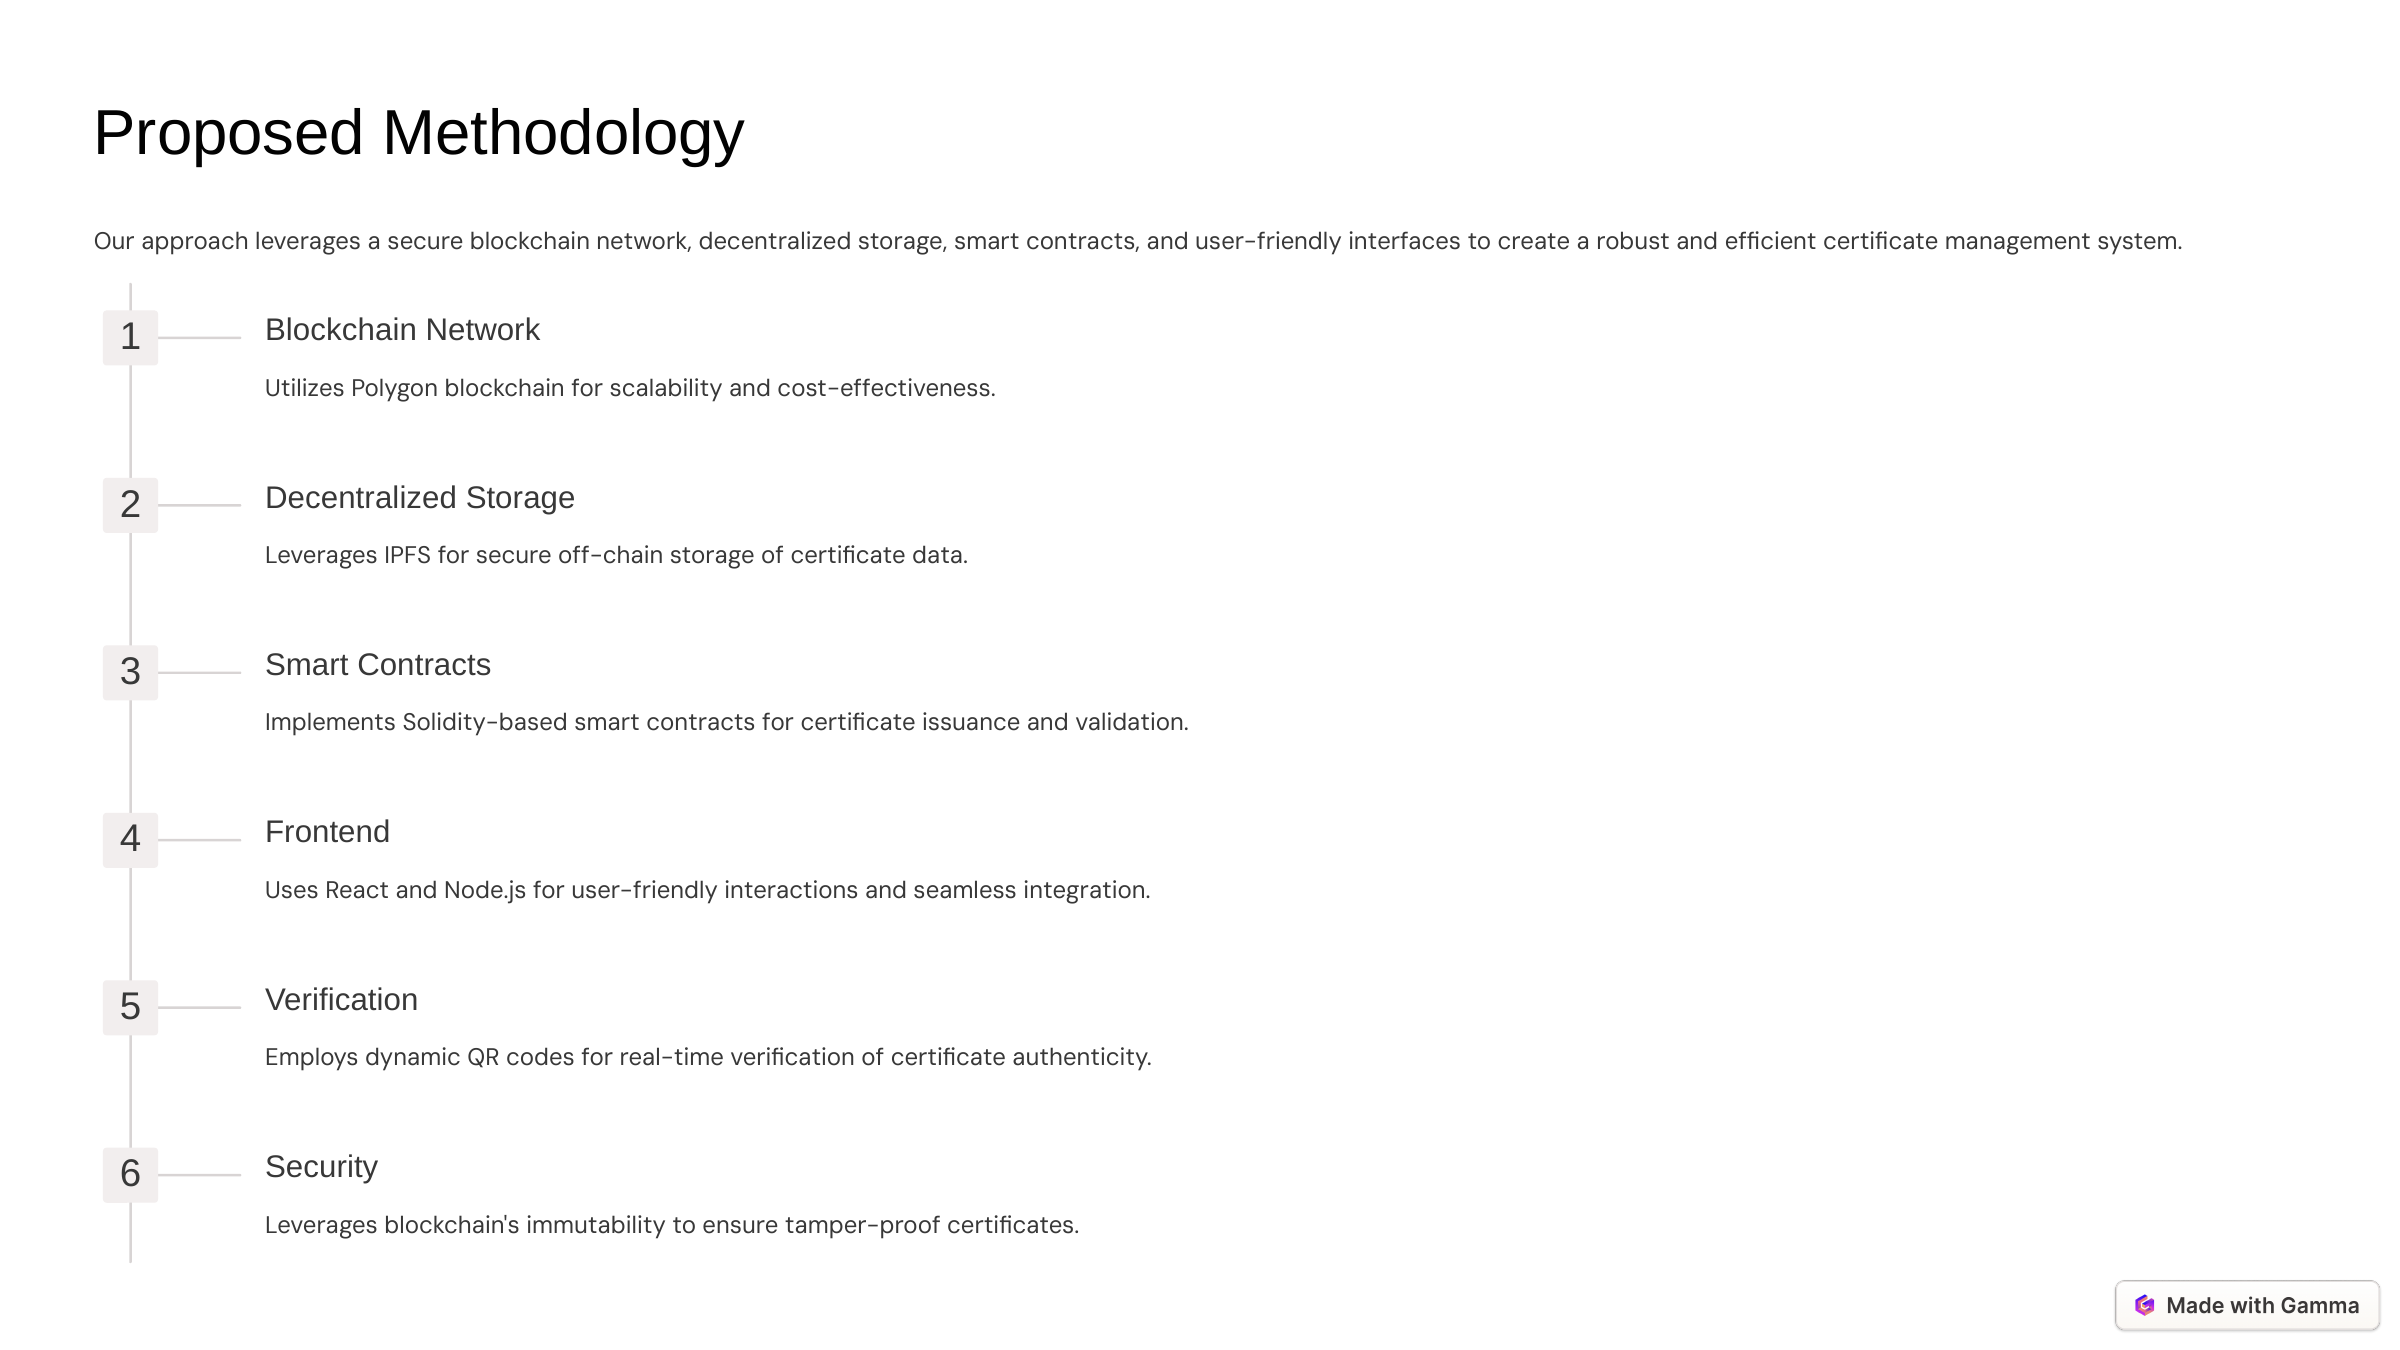

Proposed Methodology
Our approach leverages a secure blockchain network, decentralized storage, smart contracts, and user-friendly interfaces to create a robust and efficient certificate management system.

Blockchain Network

1

Utilizes Polygon blockchain for scalability and cost-effectiveness.
Decentralized Storage

2

Leverages IPFS for secure off-chain storage of certificate data.
Smart Contracts

3

Implements Solidity-based smart contracts for certificate issuance and validation.
Frontend

4

Uses React and Node.js for user-friendly interactions and seamless integration.
Verification

5

Employs dynamic QR codes for real-time verification of certificate authenticity.
Security

6

Leverages blockchain's immutability to ensure tamper-proof certificates.